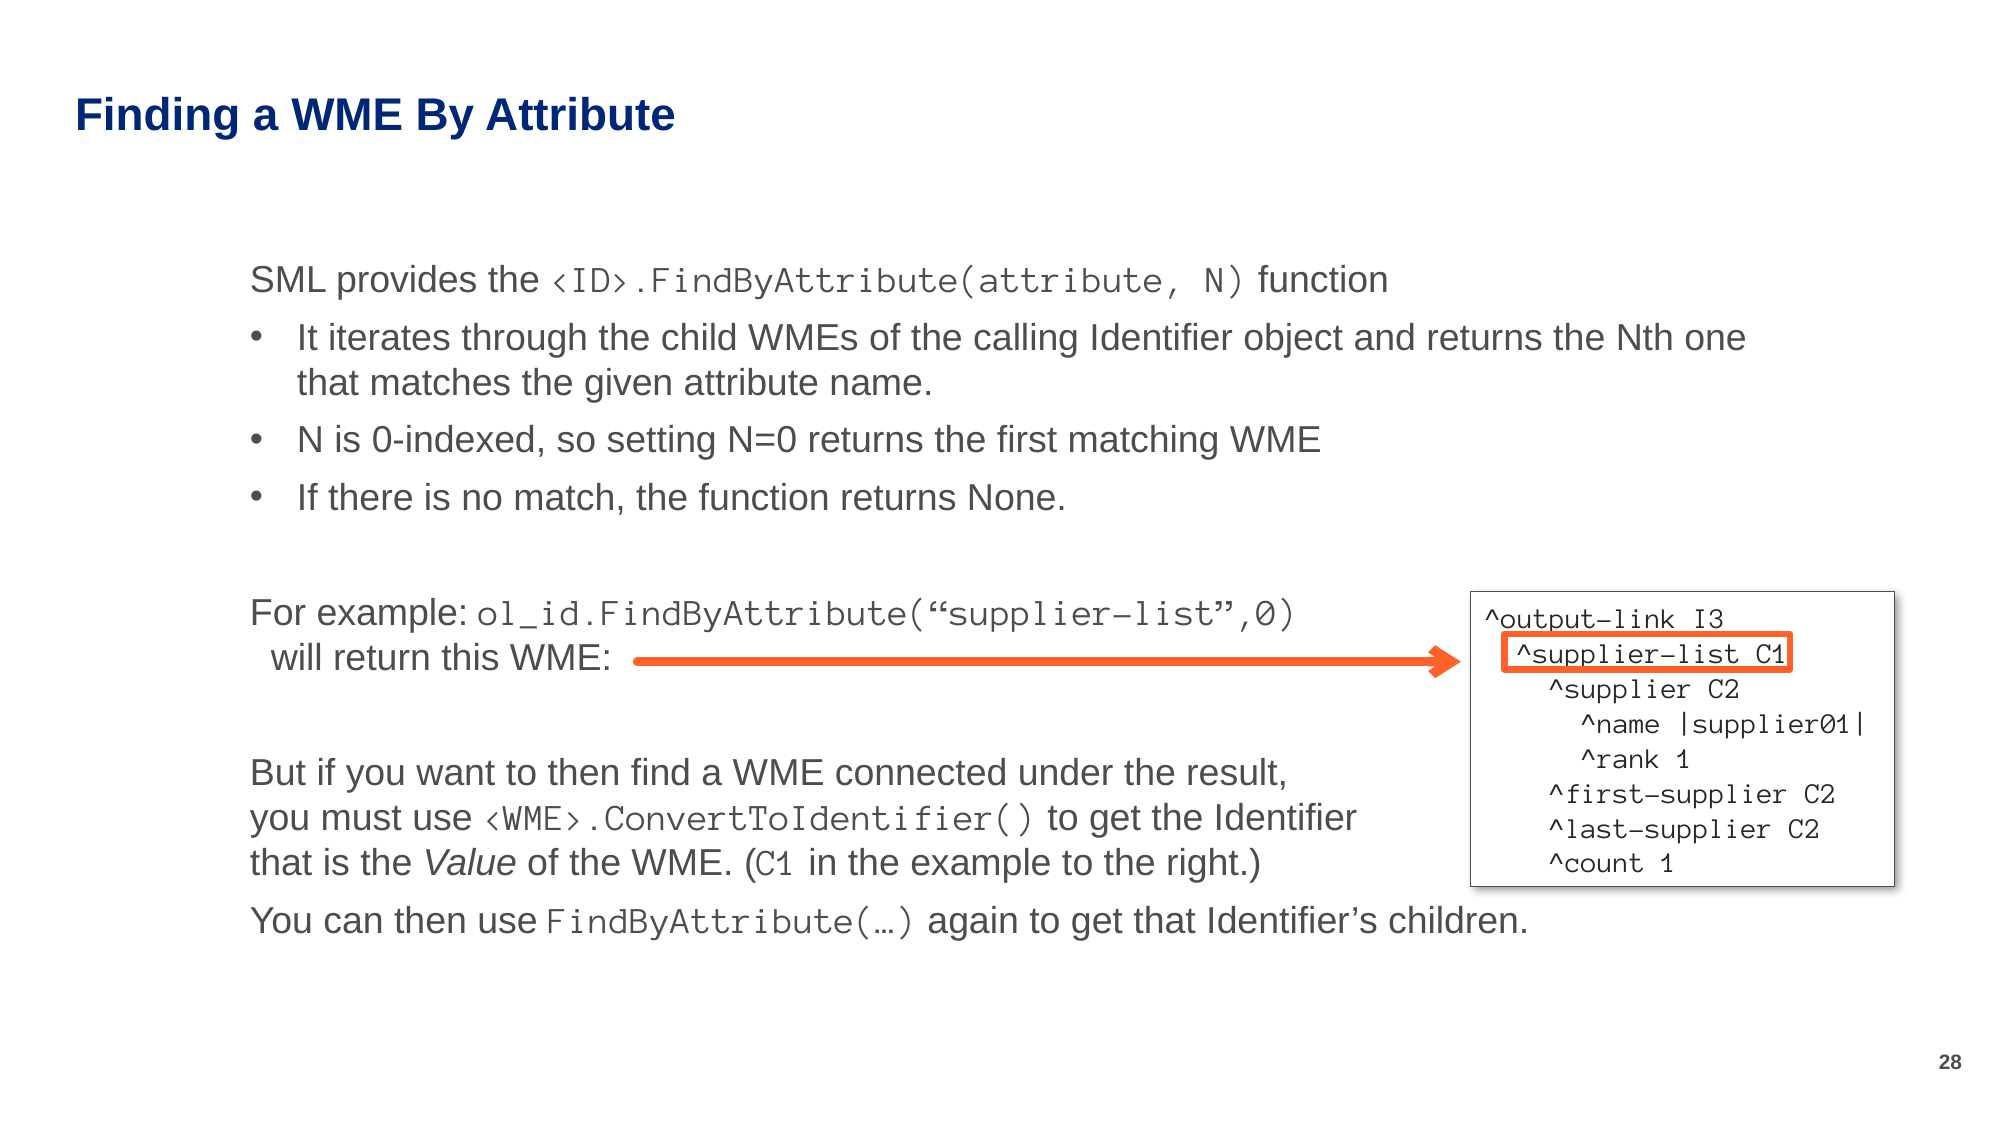

# Finding a WME By Attribute
SML provides the <ID>.FindByAttribute(attribute, N) function
It iterates through the child WMEs of the calling Identifier object and returns the Nth one that matches the given attribute name.
N is 0-indexed, so setting N=0 returns the first matching WME
If there is no match, the function returns None.

For example: ol_id.FindByAttribute(“supplier-list”,0)
  will return this WME:

But if you want to then find a WME connected under the result,
you must use <WME>.ConvertToIdentifier() to get the Identifier
that is the Value of the WME. (C1 in the example to the right.)
You can then use FindByAttribute(…) again to get that Identifier’s children.
^output-link I3
  ^supplier-list C1
    ^supplier C2
      ^name |supplier01|
      ^rank 1
    ^first-supplier C2
    ^last-supplier C2
    ^count 1